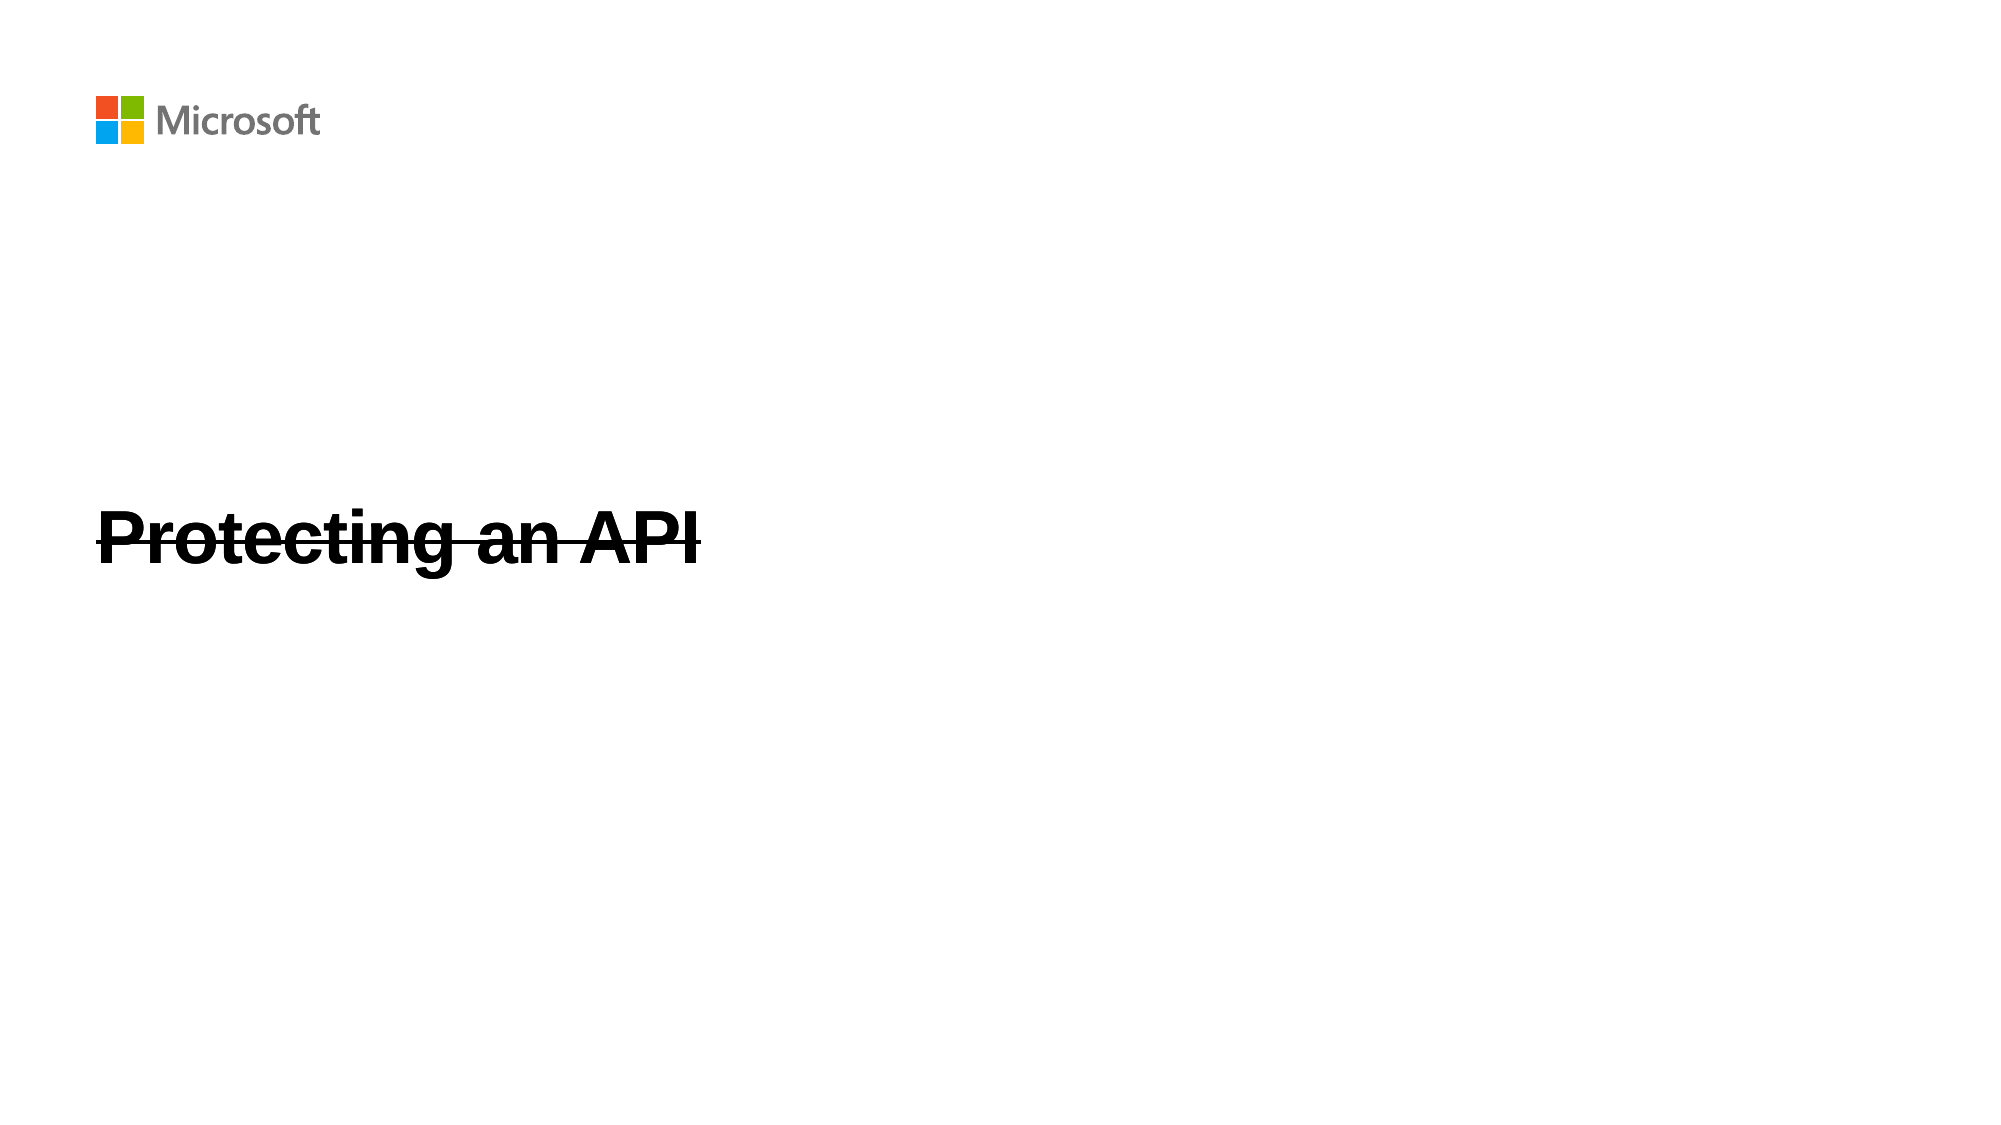

# Protecting an API
Protecting an API